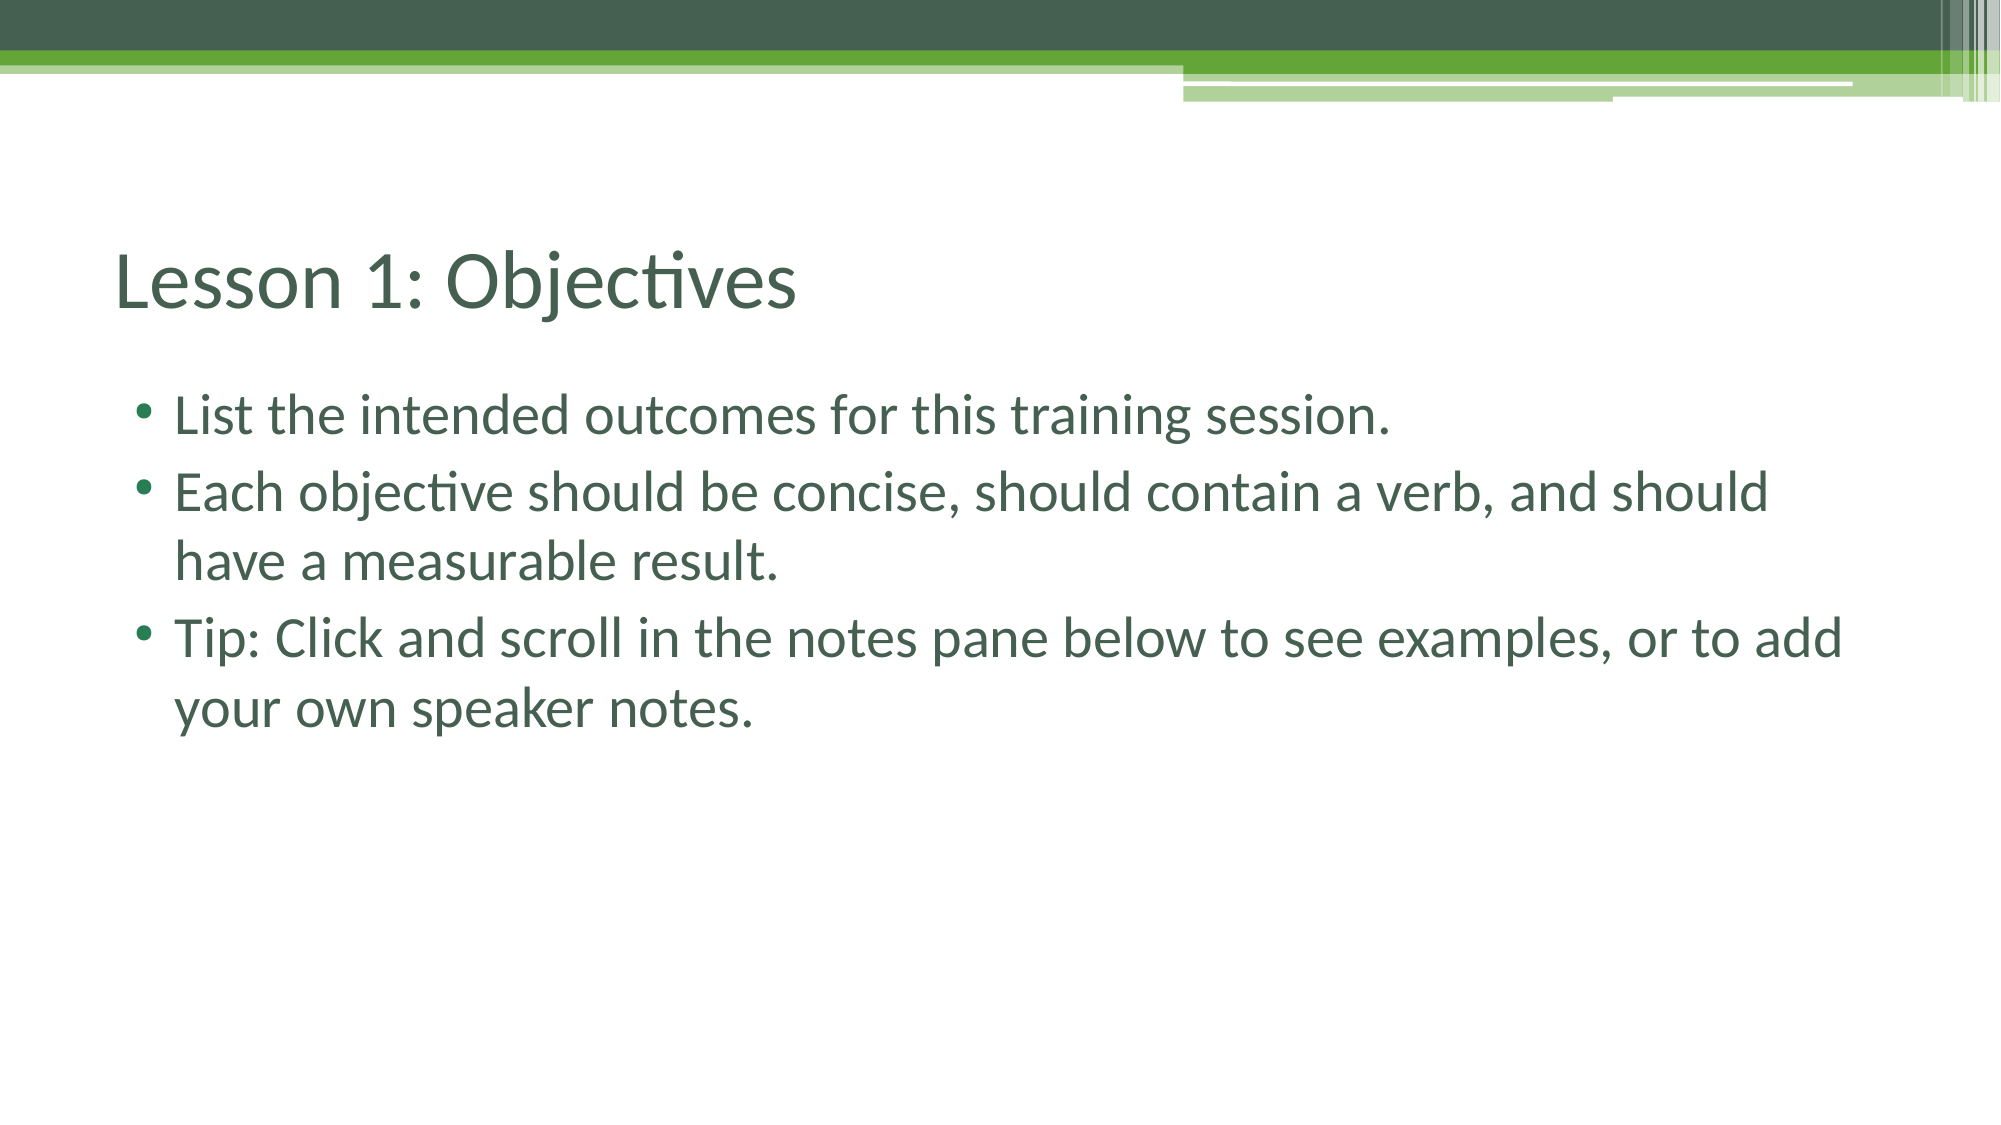

# Lesson 1: Objectives
List the intended outcomes for this training session.
Each objective should be concise, should contain a verb, and should have a measurable result.
Tip: Click and scroll in the notes pane below to see examples, or to add your own speaker notes.